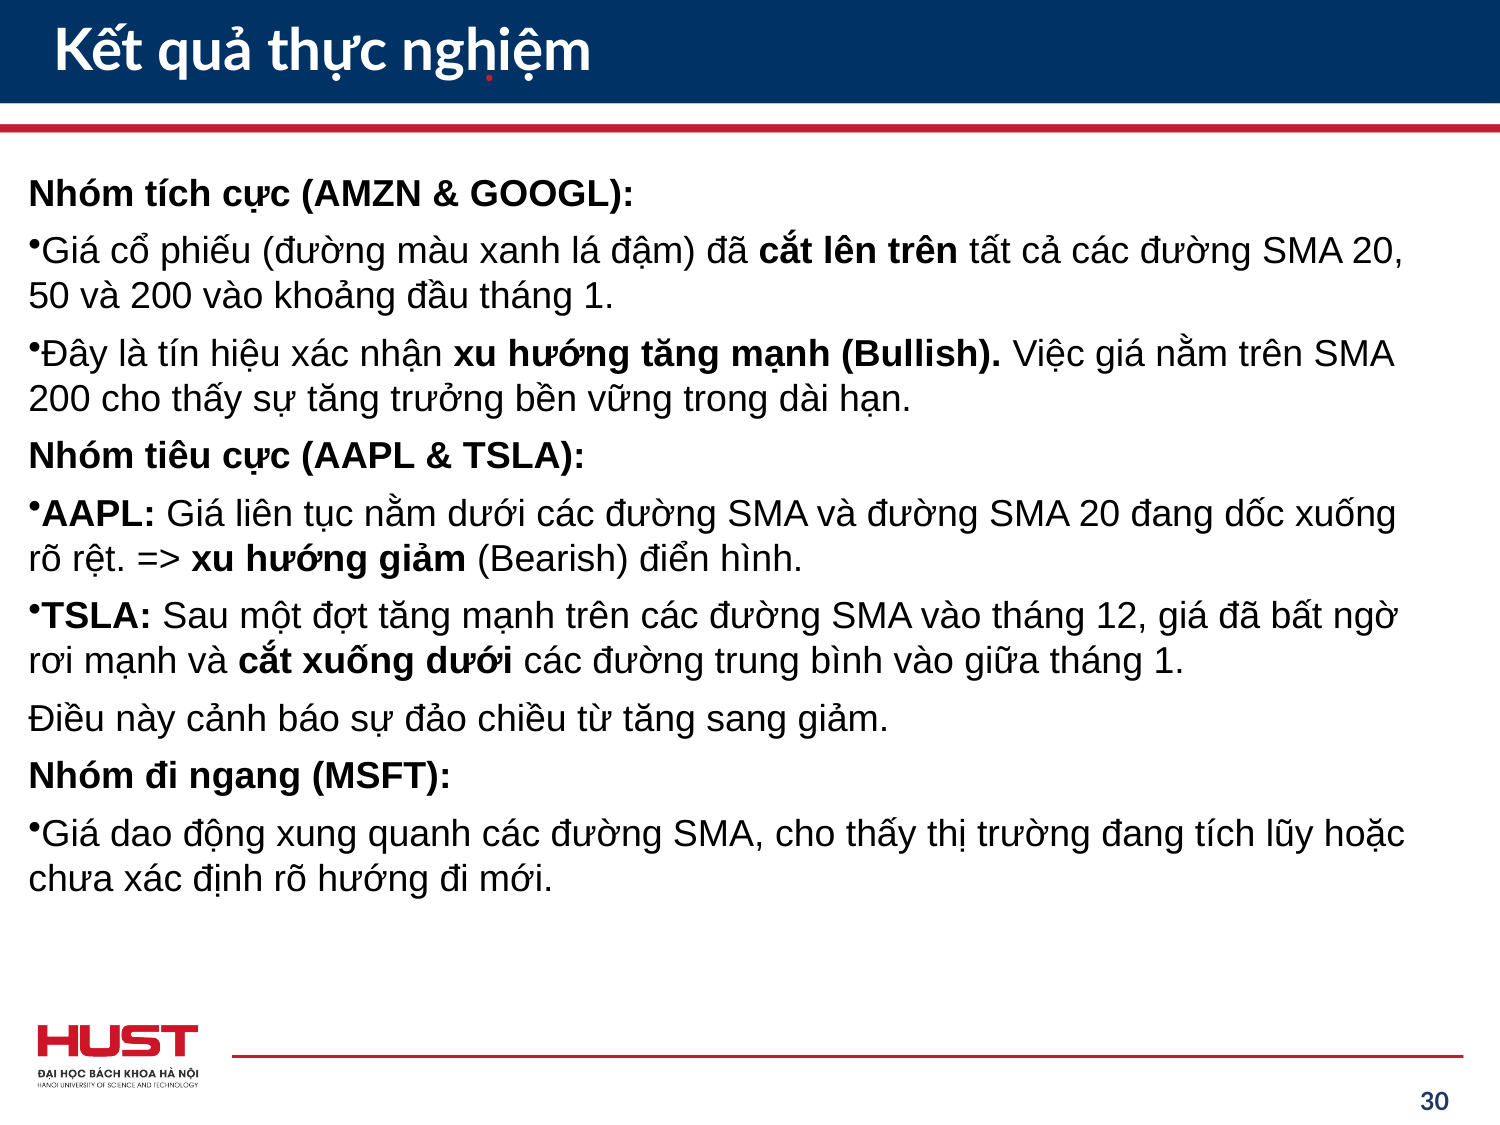

# Kết quả thực nghiệm
Nhóm tích cực (AMZN & GOOGL):
Giá cổ phiếu (đường màu xanh lá đậm) đã cắt lên trên tất cả các đường SMA 20, 50 và 200 vào khoảng đầu tháng 1.
Đây là tín hiệu xác nhận xu hướng tăng mạnh (Bullish). Việc giá nằm trên SMA 200 cho thấy sự tăng trưởng bền vững trong dài hạn.
Nhóm tiêu cực (AAPL & TSLA):
AAPL: Giá liên tục nằm dưới các đường SMA và đường SMA 20 đang dốc xuống rõ rệt. => xu hướng giảm (Bearish) điển hình.
TSLA: Sau một đợt tăng mạnh trên các đường SMA vào tháng 12, giá đã bất ngờ rơi mạnh và cắt xuống dưới các đường trung bình vào giữa tháng 1.
Điều này cảnh báo sự đảo chiều từ tăng sang giảm.
Nhóm đi ngang (MSFT):
Giá dao động xung quanh các đường SMA, cho thấy thị trường đang tích lũy hoặc chưa xác định rõ hướng đi mới.

30